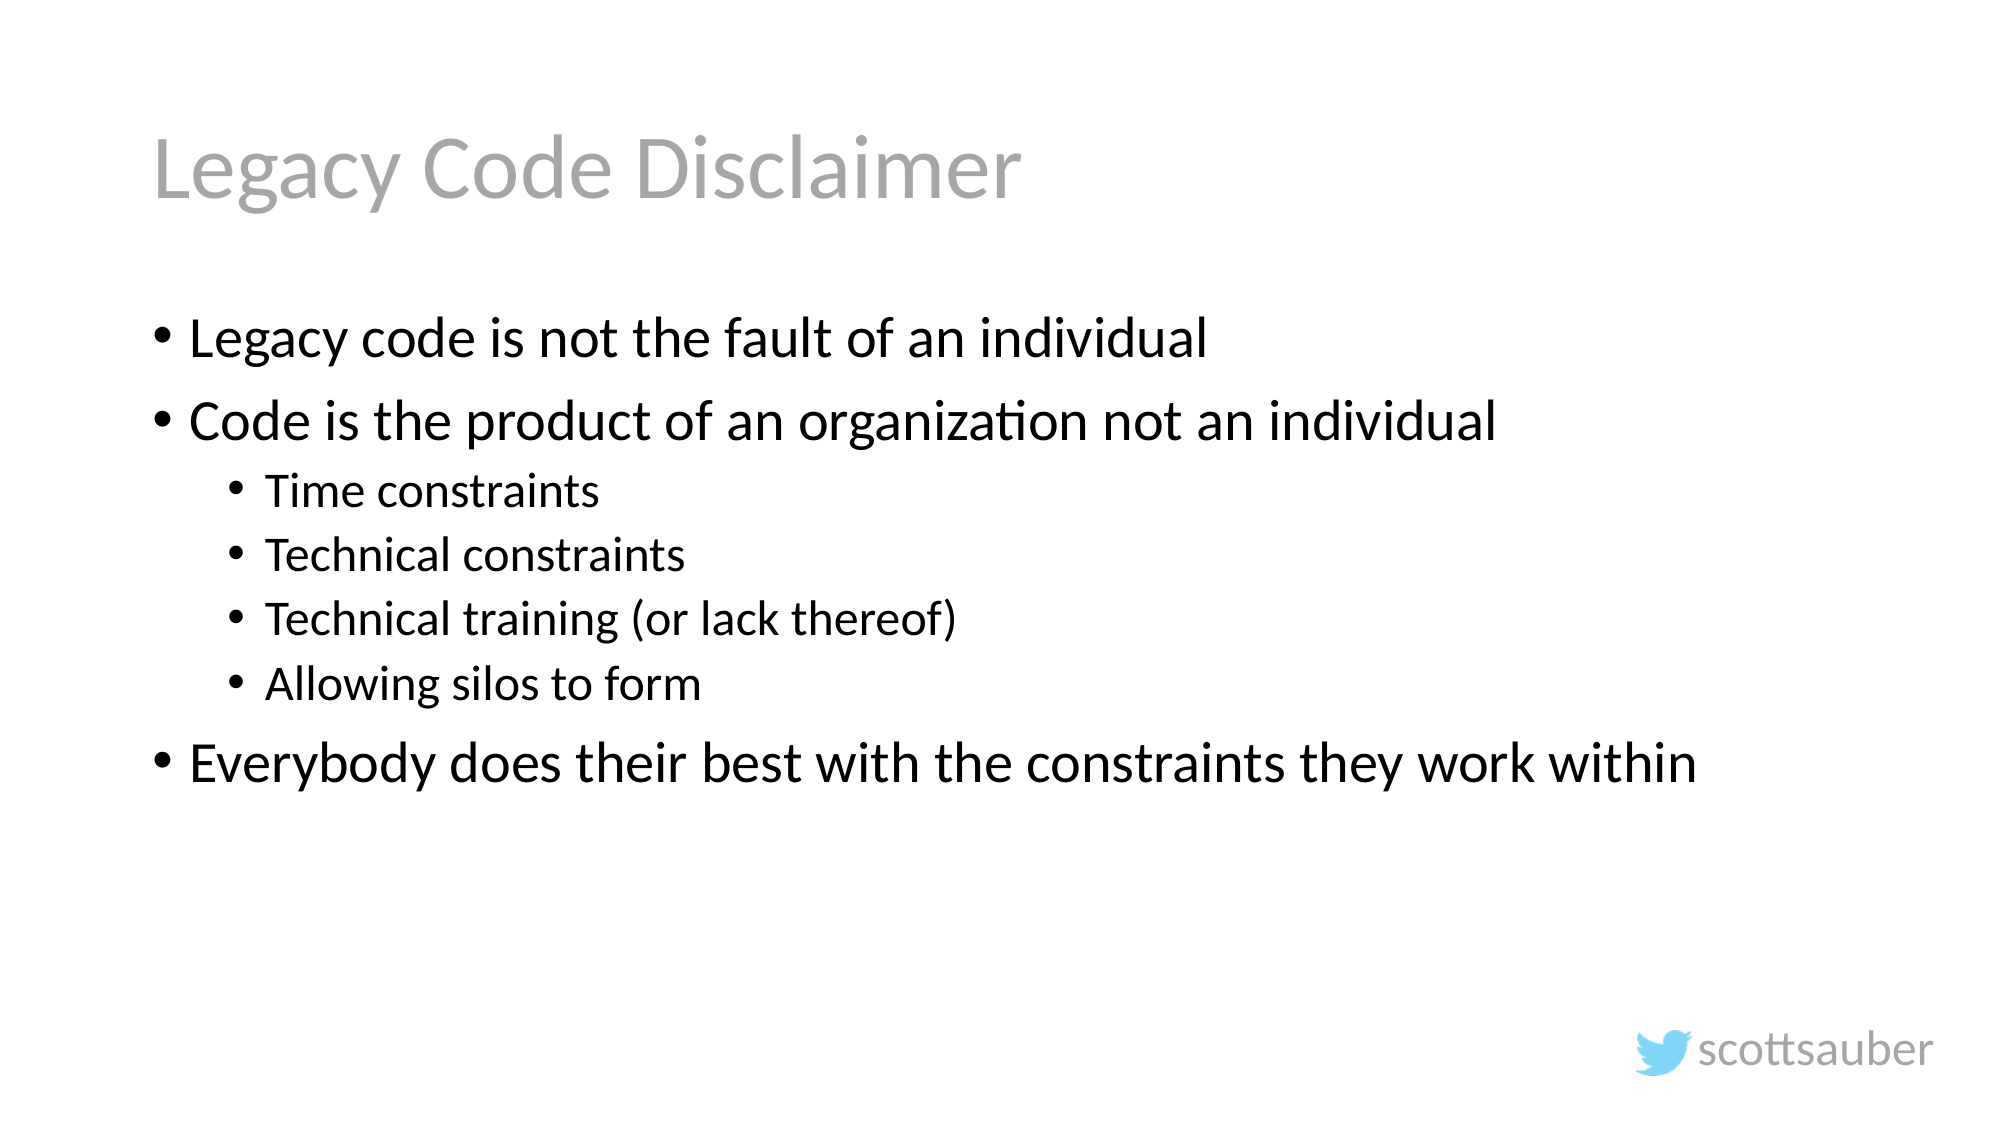

# Legacy Code Disclaimer
Legacy code is not the fault of an individual
Code is the product of an organization not an individual
Time constraints
Technical constraints
Technical training (or lack thereof)
Allowing silos to form
Everybody does their best with the constraints they work within
scottsauber